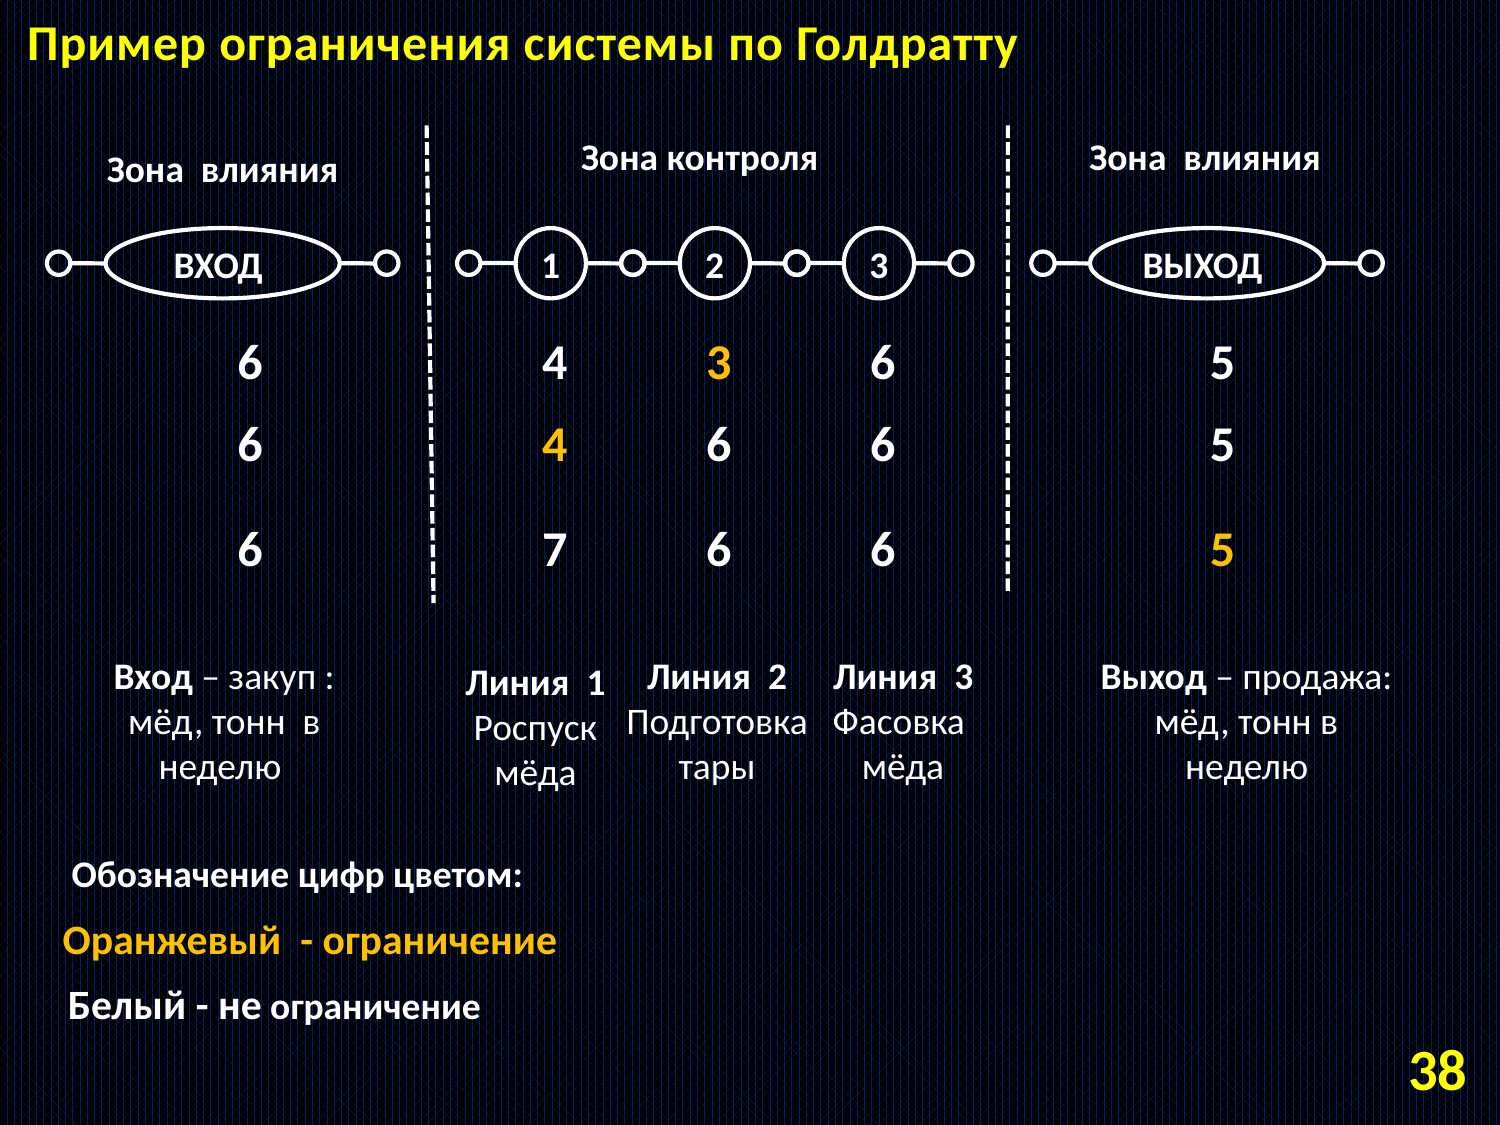

Пример ограничения системы по Голдратту
Зона контроля
Зона  влияния
Зона  влияния
ВХОД

1

2

3

ВЫХОД

6
4
3
6
5
6
4
6
6
5
6
7
6
6
5
Линия  3 Фасовка  мёда
Выход – продажа: мёд, тонн в неделю
Вход – закуп : мёд, тонн  в неделю
Линия  2 Подготовка тары
Линия  1 Роспуск мёда
Обозначение цифр цветом:
Оранжевый  - ограничение
Белый - не ограничение
38